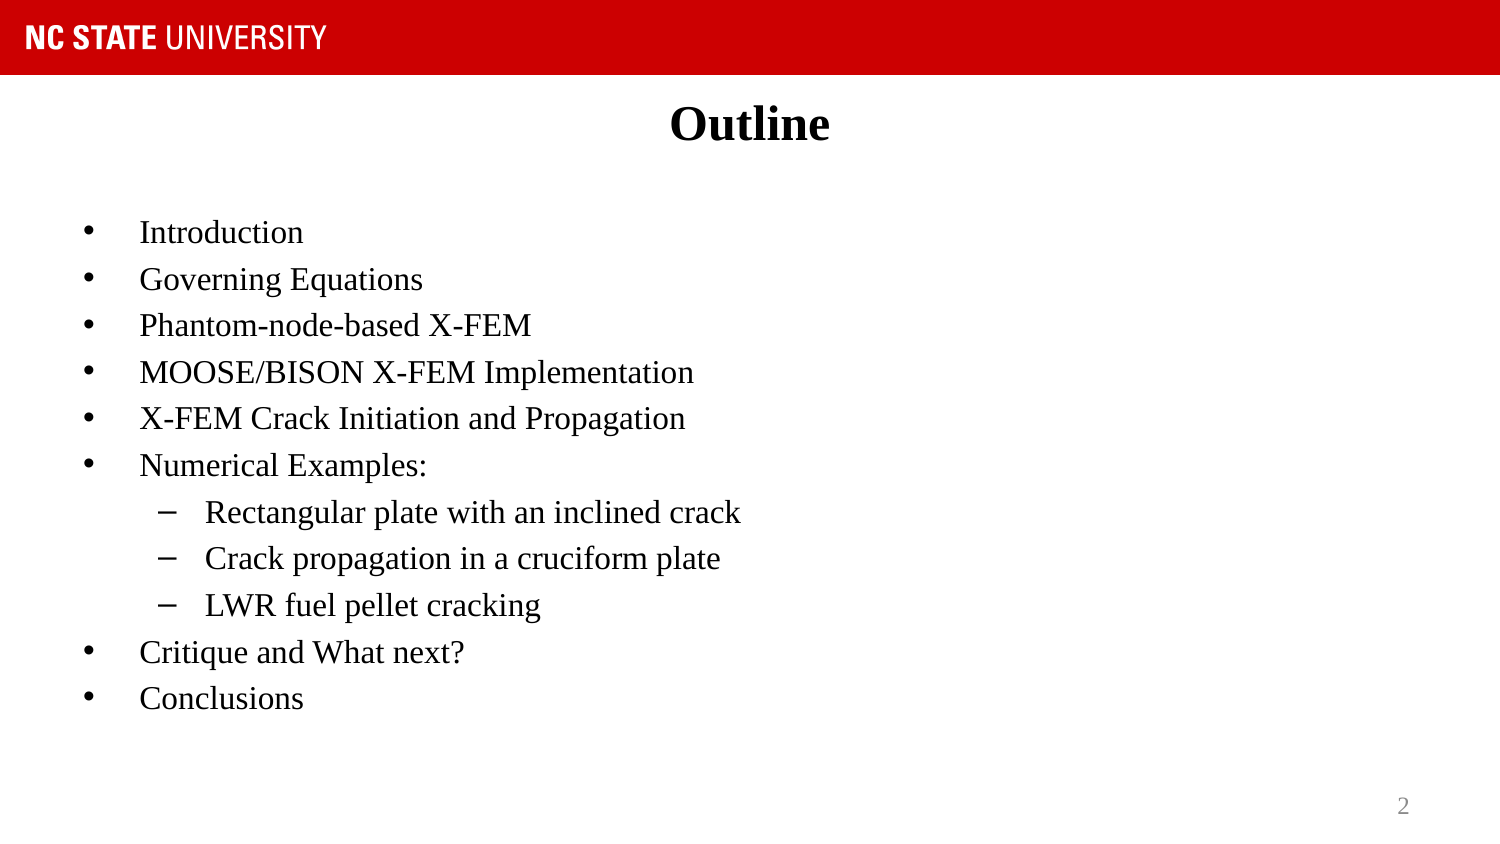

# Outline
Introduction
Governing Equations
Phantom-node-based X-FEM
MOOSE/BISON X-FEM Implementation
X-FEM Crack Initiation and Propagation
Numerical Examples:
Rectangular plate with an inclined crack
Crack propagation in a cruciform plate
LWR fuel pellet cracking
Critique and What next?
Conclusions
2